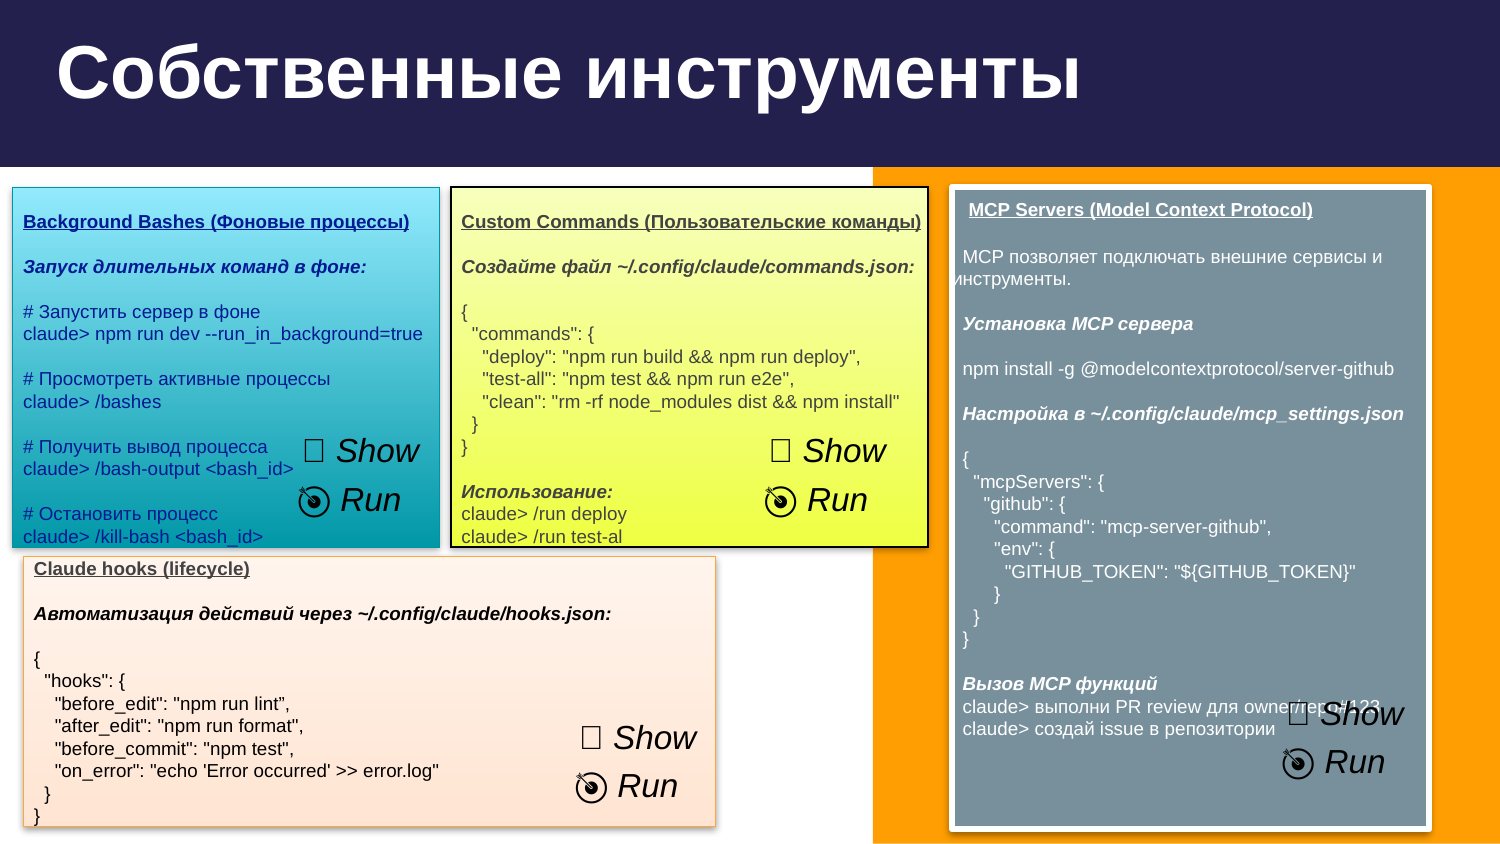

Собственные инструменты
#
  Custom Commands (Пользовательские команды)

  Создайте файл ~/.config/claude/commands.json:

  {
    "commands": {
      "deploy": "npm run build && npm run deploy",
      "test-all": "npm test && npm run e2e",
      "clean": "rm -rf node_modules dist && npm install"
    }
  }

  Использование:
  claude> /run deploy
  claude> /run test-al
  MCP Servers (Model Context Protocol)

  MCP позволяет подключать внешние сервисы и     инструменты.

  Установка MCP сервера

  npm install -g @modelcontextprotocol/server-github

  Настройка в ~/.config/claude/mcp_settings.json

  {
    "mcpServers": {
      "github": {
        "command": "mcp-server-github",
        "env": {
          "GITHUB_TOKEN": "${GITHUB_TOKEN}"
        }
    }
  }

  Вызов MCP функций
  claude> выполни PR review для owner/repo#123
  claude> создай issue в репозитории

  Background Bashes (Фоновые процессы)

  Запуск длительных команд в фоне:

  # Запустить сервер в фоне
  claude> npm run dev --run_in_background=true

  # Просмотреть активные процессы
  claude> /bashes

  # Получить вывод процесса
  claude> /bash-output <bash_id>

  # Остановить процесс
  claude> /kill-bash <bash_id>
🧿 Show
🧿 Show
🎯 Run
🎯 Run
  Claude hooks (lifecycle)

  Автоматизация действий через ~/.config/claude/hooks.json:

  {
    "hooks": {
      "before_edit": "npm run lint”,
      "after_edit": "npm run format",
      "before_commit": "npm test",
      "on_error": "echo 'Error occurred' >> error.log"
    }
  }
🧿 Show
🧿 Show
🎯 Run
🎯 Run